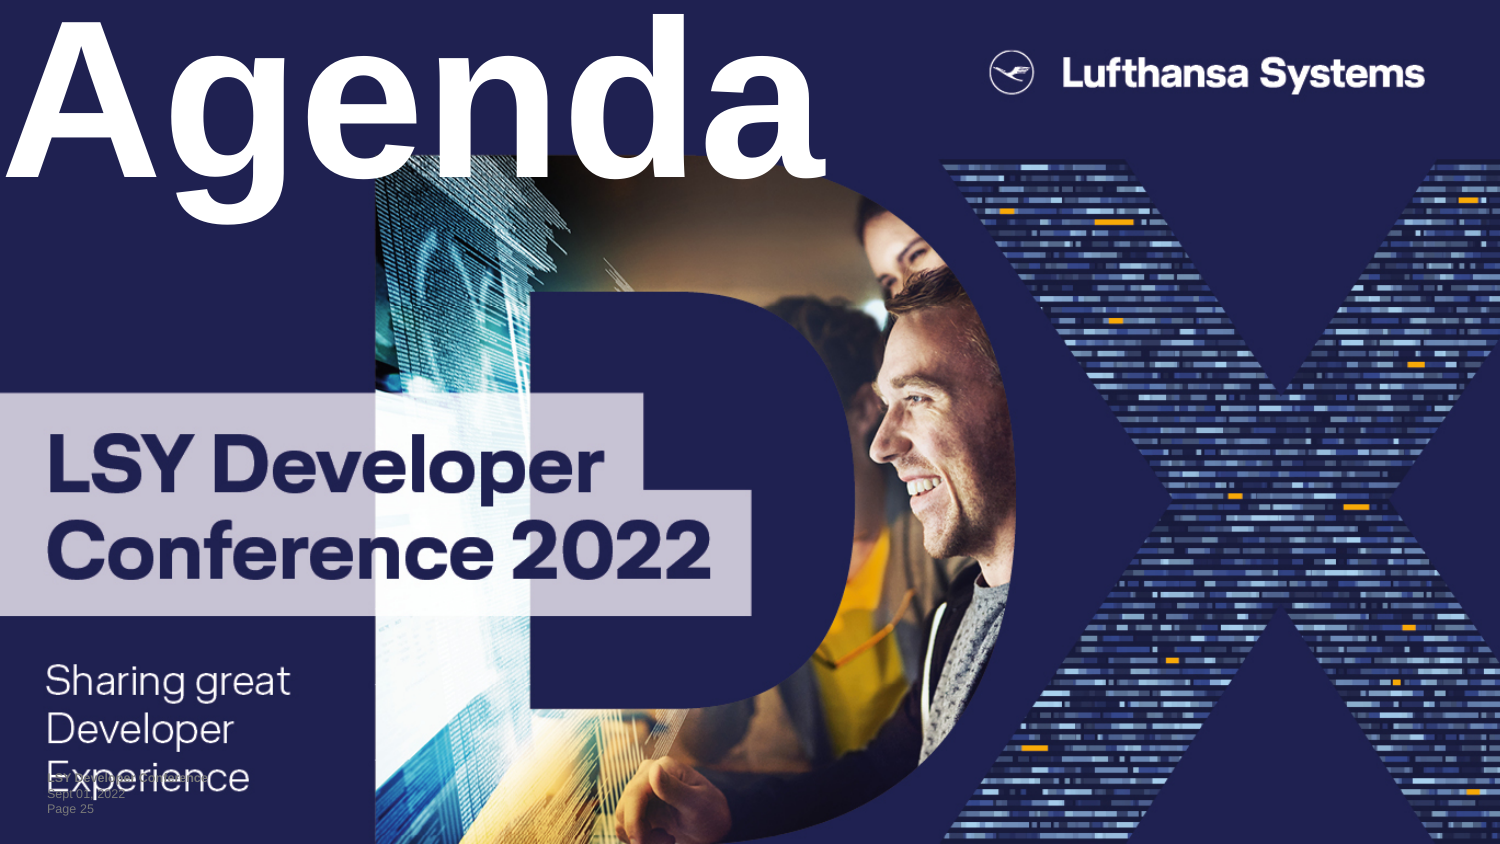

LSY Developer Conference
Sept 01, 2022
Page 25